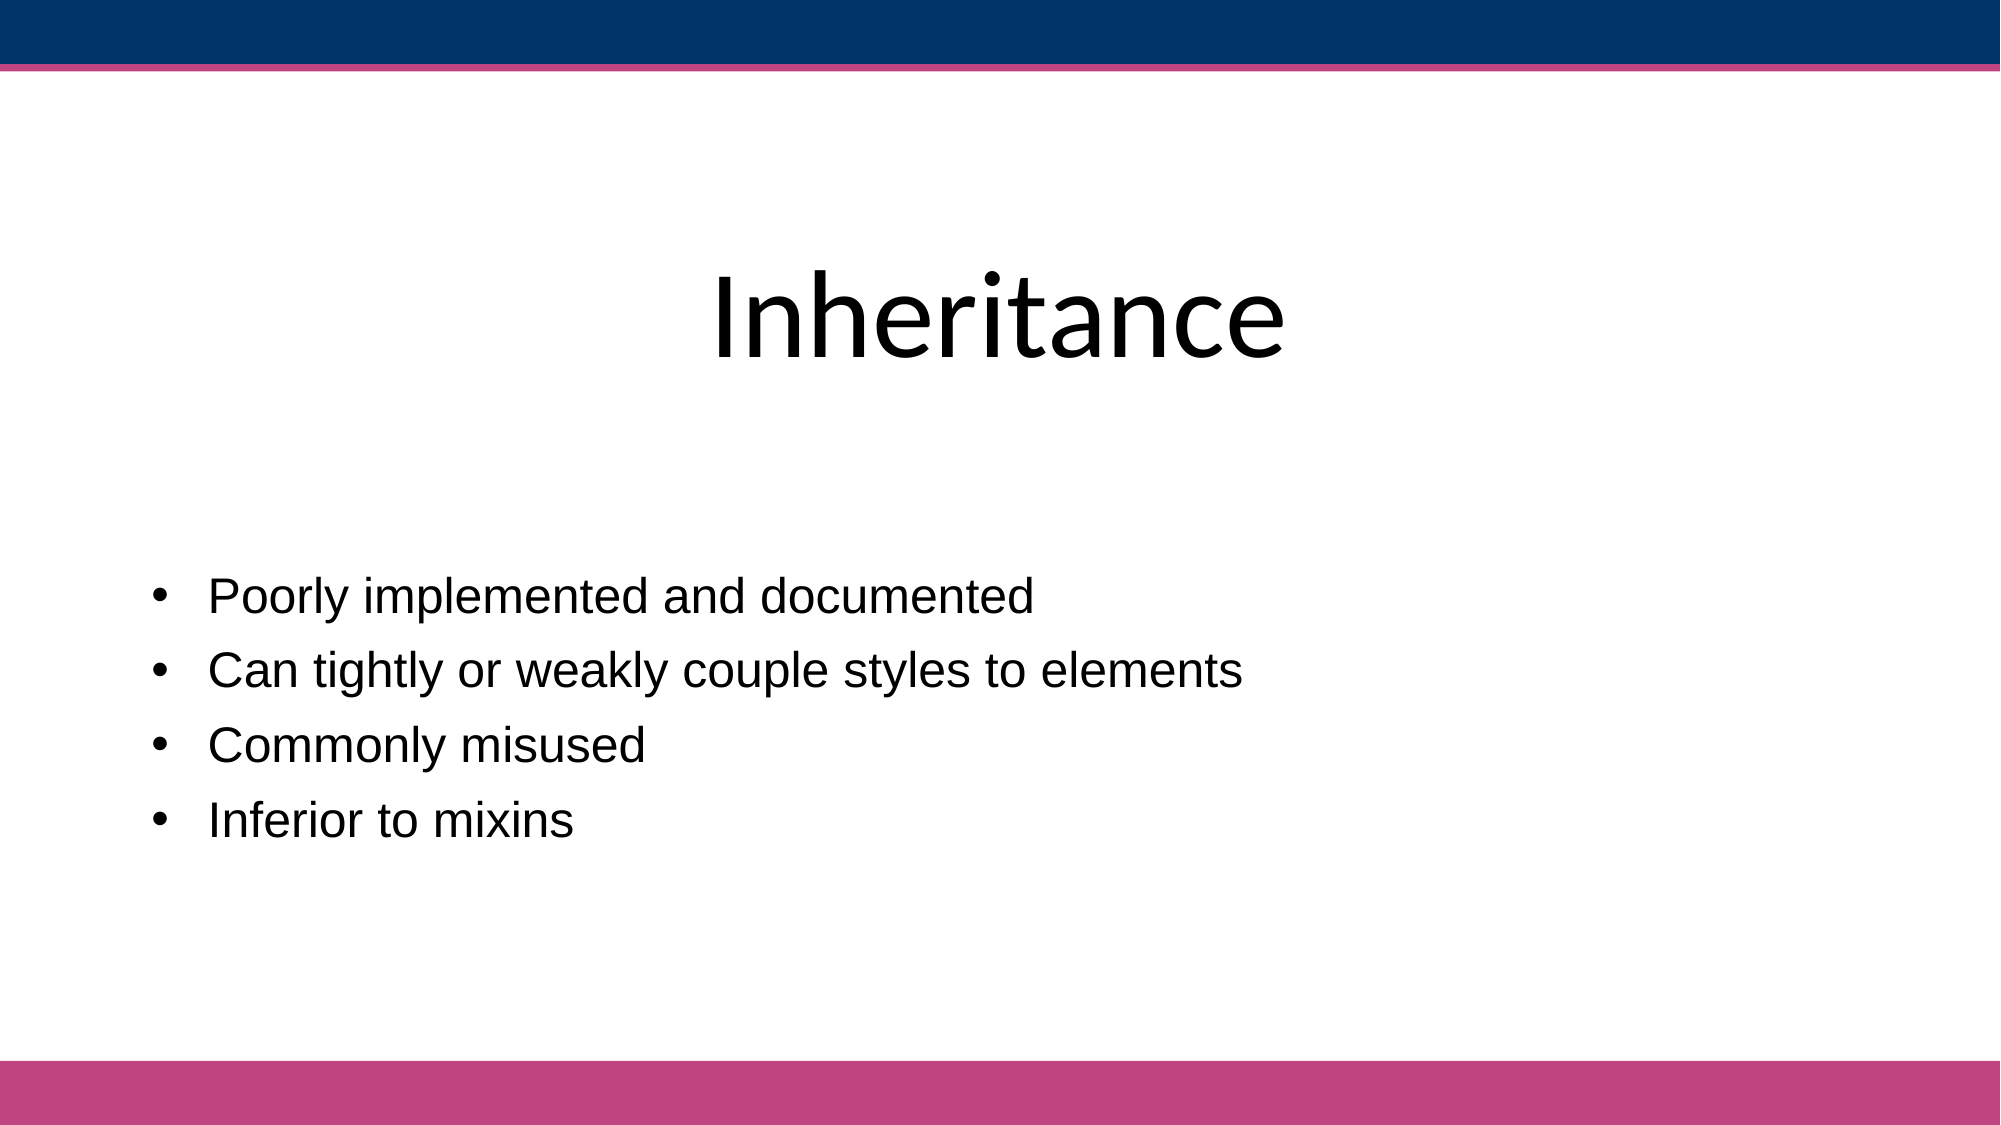

# Inheritance
Poorly implemented and documented
Can tightly or weakly couple styles to elements
Commonly misused
Inferior to mixins